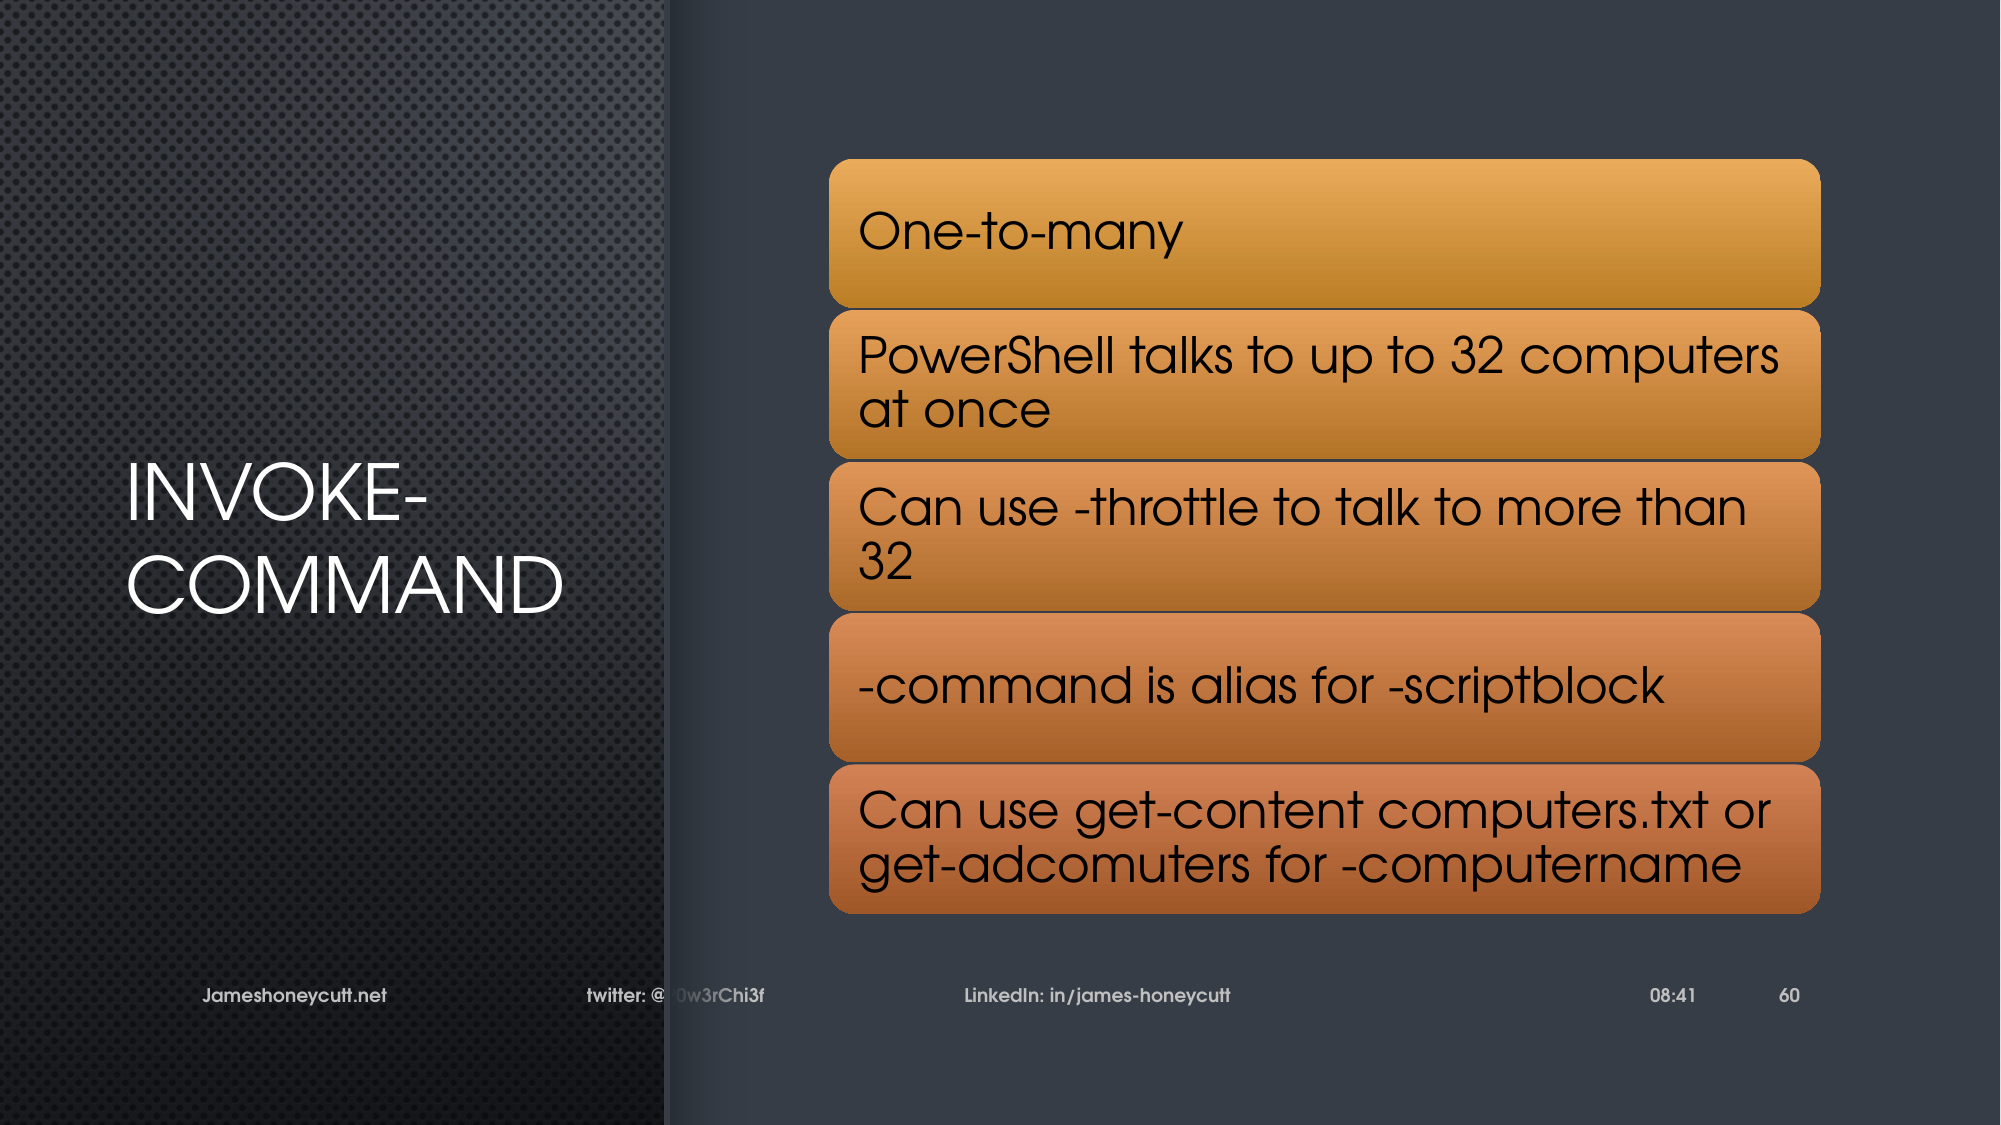

One-to-many
PowerShell talks to up to 32 computers at once
Can use -throttle to talk to more than 32
-command is alias for -scriptblock
Can use get-content computers.txt or get-adcomuters for -computername
# Invoke-command

Jameshoneycutt.net                                      twitter: @P0w3rChi3f                                      LinkedIn: in/james-honeycutt
08:41
60